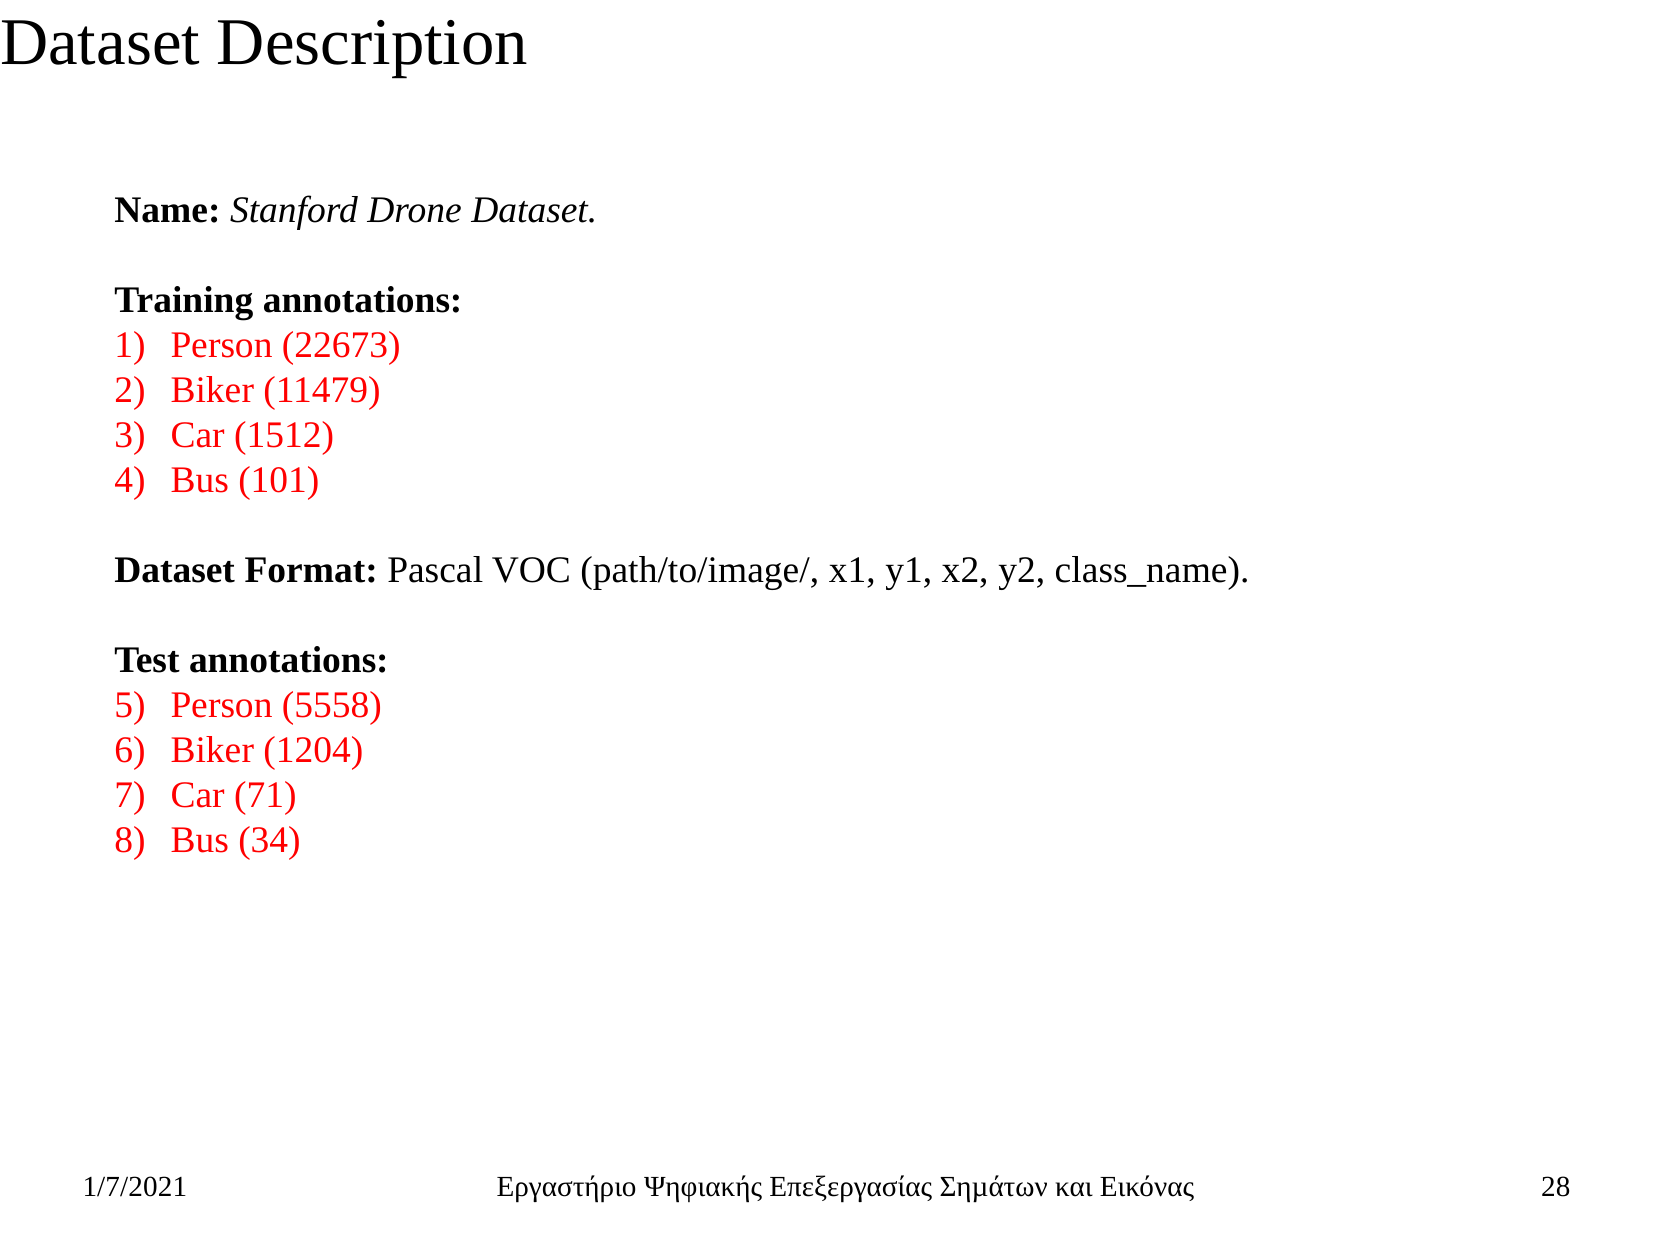

# Dataset Description

Name: Stanford Drone Dataset.

Training annotations:
Person (22673)
Biker (11479)
Car (1512)
Bus (101)

Dataset Format: Pascal VOC (path/to/image/, x1, y1, x2, y2, class_name).

Test annotations:
Person (5558)
Biker (1204)
Car (71)
Bus (34)

1/7/2021
Εργαστήριο Ψηφιακής Επεξεργασίας Σηµάτων και Εικόνας
28